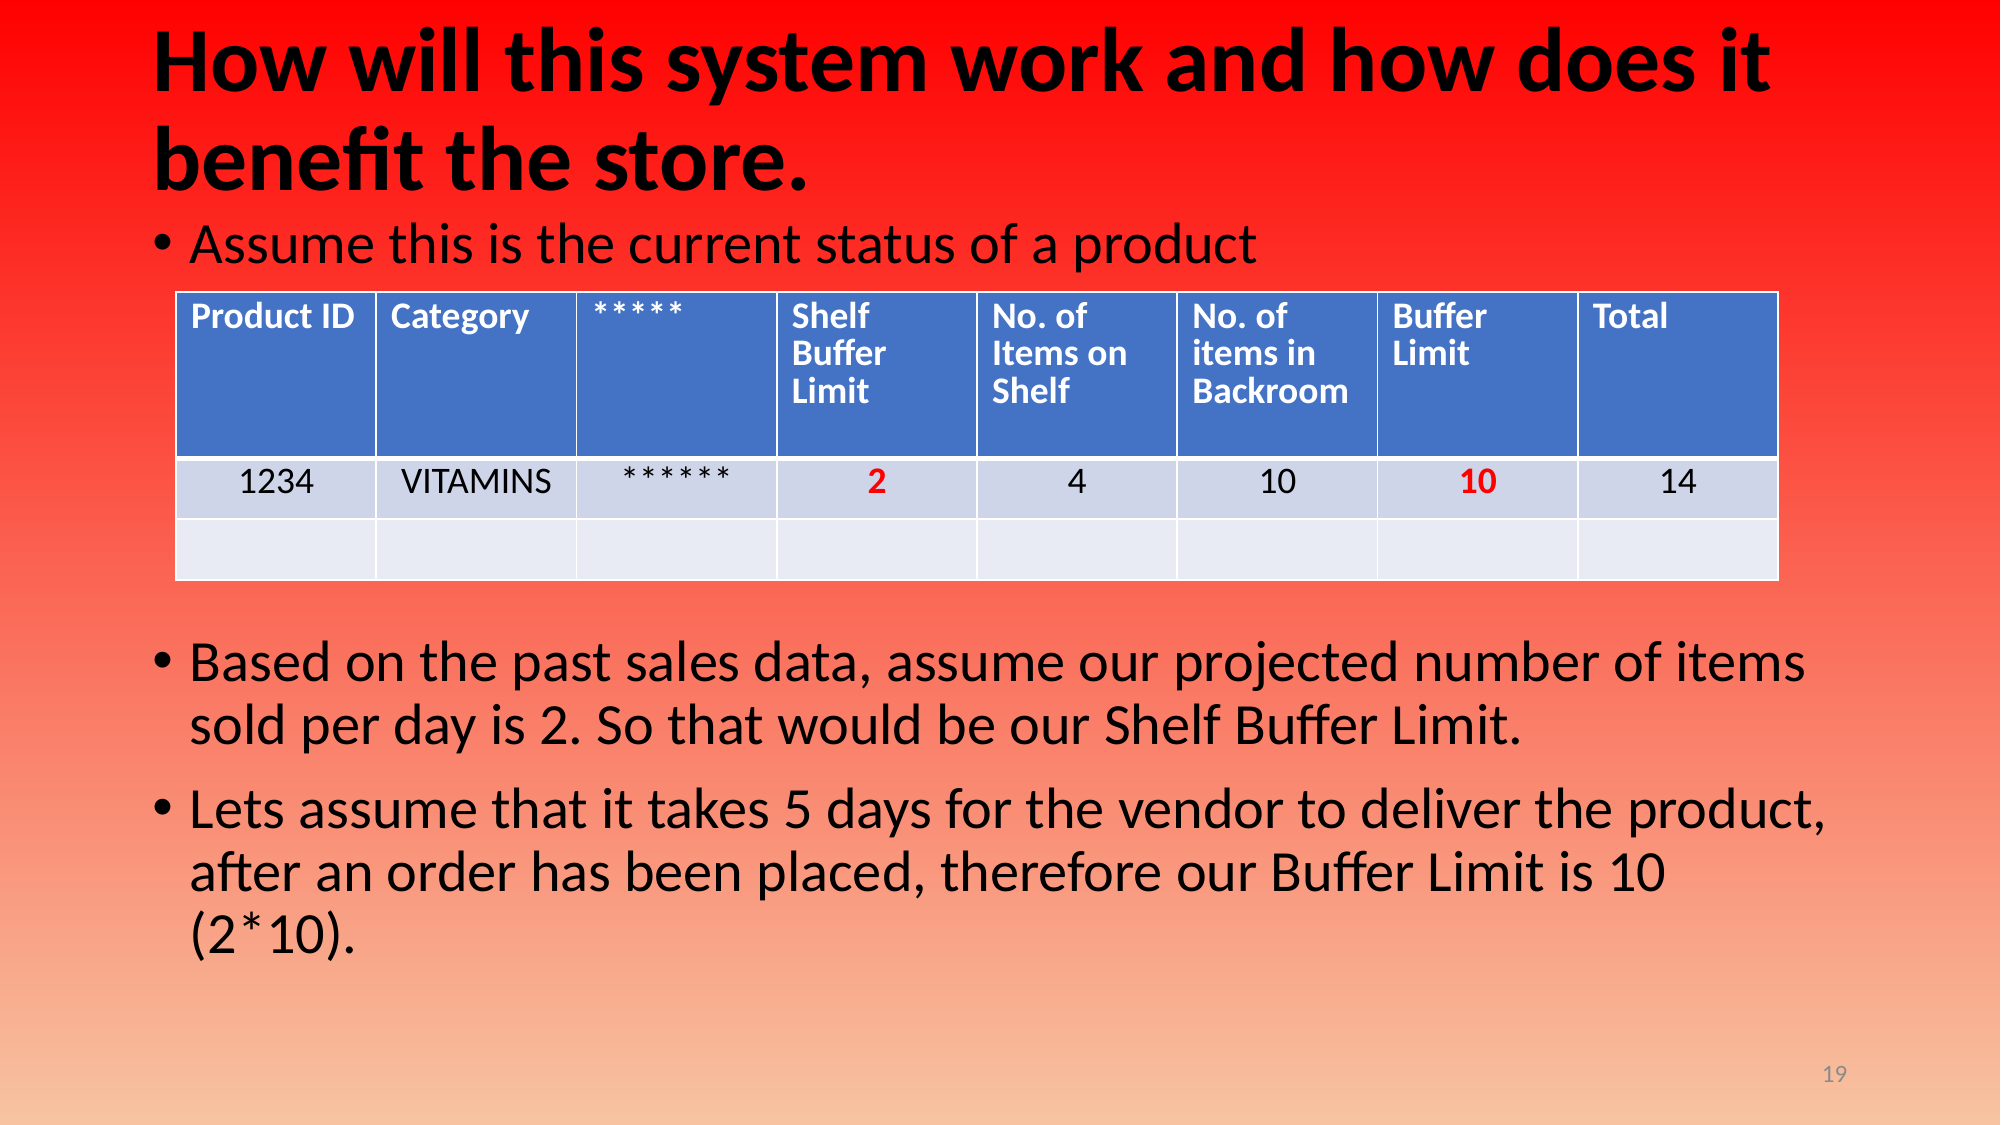

# How will this system work and how does it benefit the store.
Assume this is the current status of a product

Based on the past sales data, assume our projected number of items sold per day is 2. So that would be our Shelf Buffer Limit.
Lets assume that it takes 5 days for the vendor to deliver the product, after an order has been placed, therefore our Buffer Limit is 10 (2*10).

| Product ID | Category | \*\*\*\*\* | Shelf Buffer Limit | No. of Items on Shelf | No. of items in Backroom | Buffer Limit | Total |
| --- | --- | --- | --- | --- | --- | --- | --- |
| 1234 | VITAMINS | \*\*\*\*\*\* | 2 | 4 | 10 | 10 | 14 |
|  |  |  |  |  |  |  |  |
19